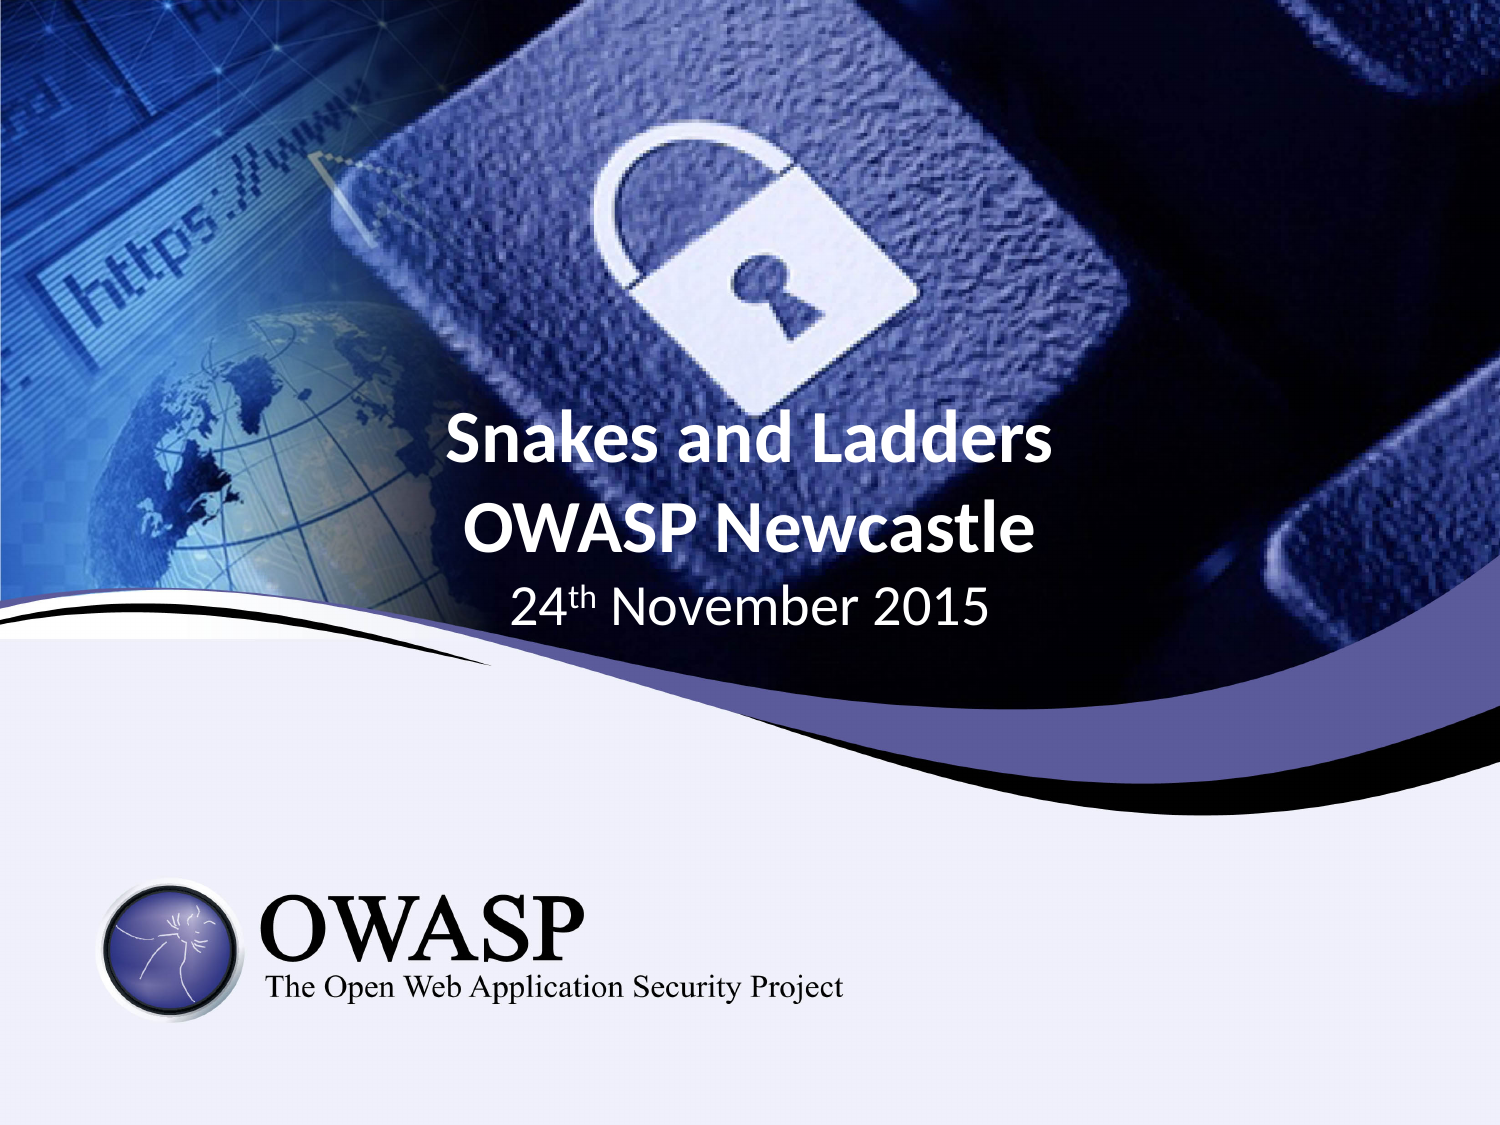

# Snakes and Ladders OWASP Newcastle 24th November 2015